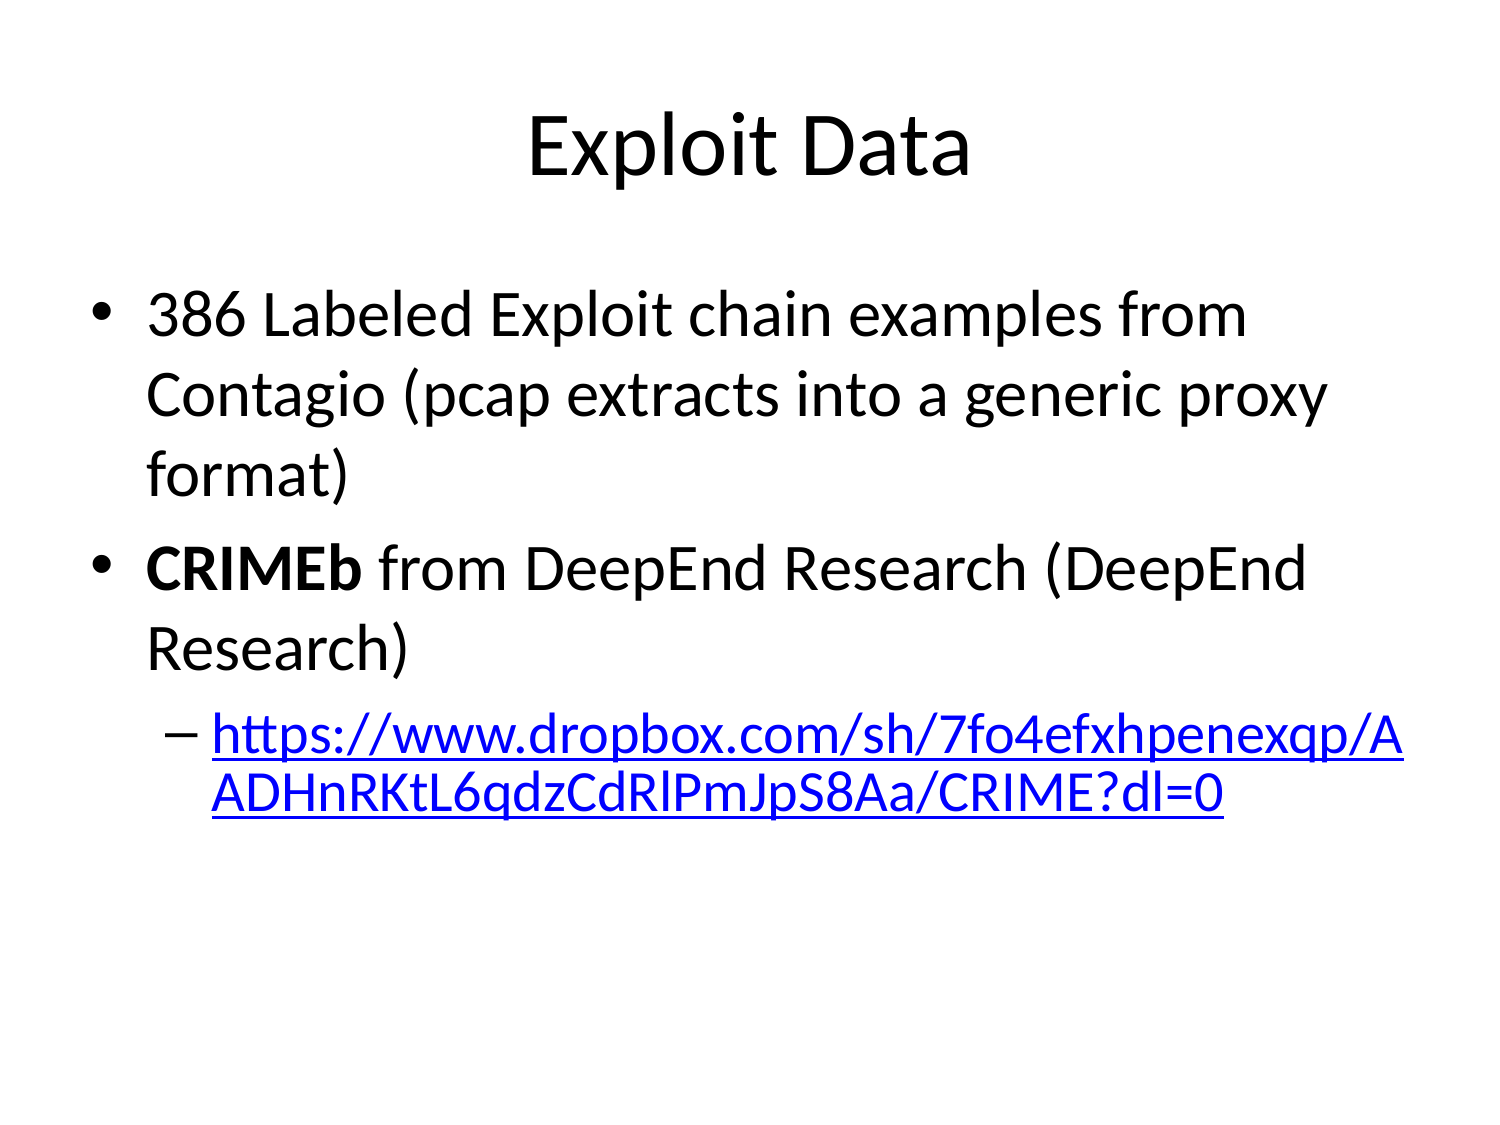

# Exploit Data
386 Labeled Exploit chain examples from Contagio (pcap extracts into a generic proxy format)
CRIMEb from DeepEnd Research (DeepEnd Research)
https://www.dropbox.com/sh/7fo4efxhpenexqp/AADHnRKtL6qdzCdRlPmJpS8Aa/CRIME?dl=0